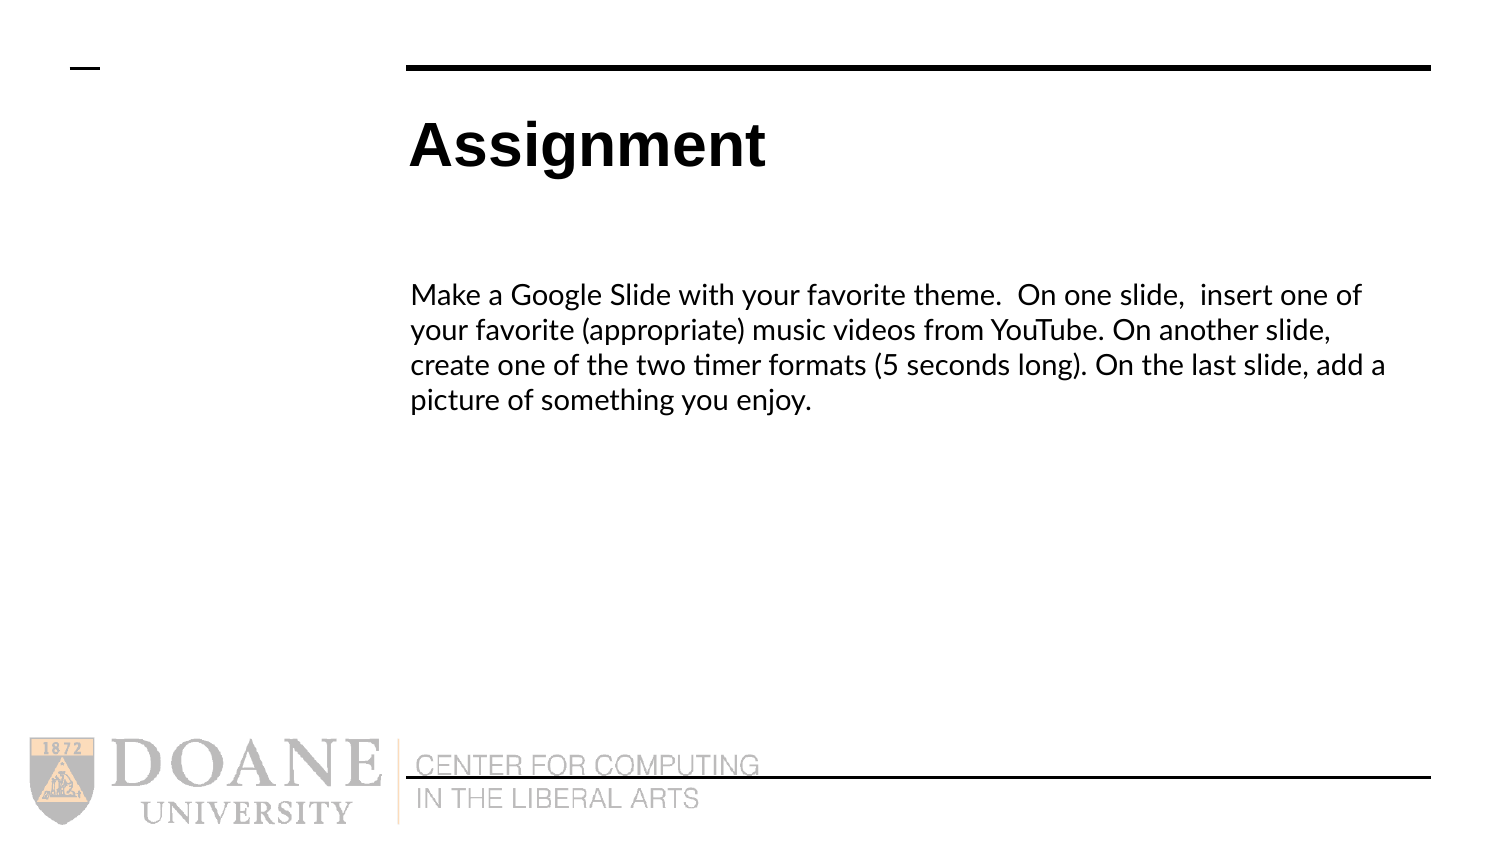

# Assignment
Make a Google Slide with your favorite theme.  On one slide,  insert one of your favorite (appropriate) music videos from YouTube. On another slide, create one of the two timer formats (5 seconds long). On the last slide, add a picture of something you enjoy.